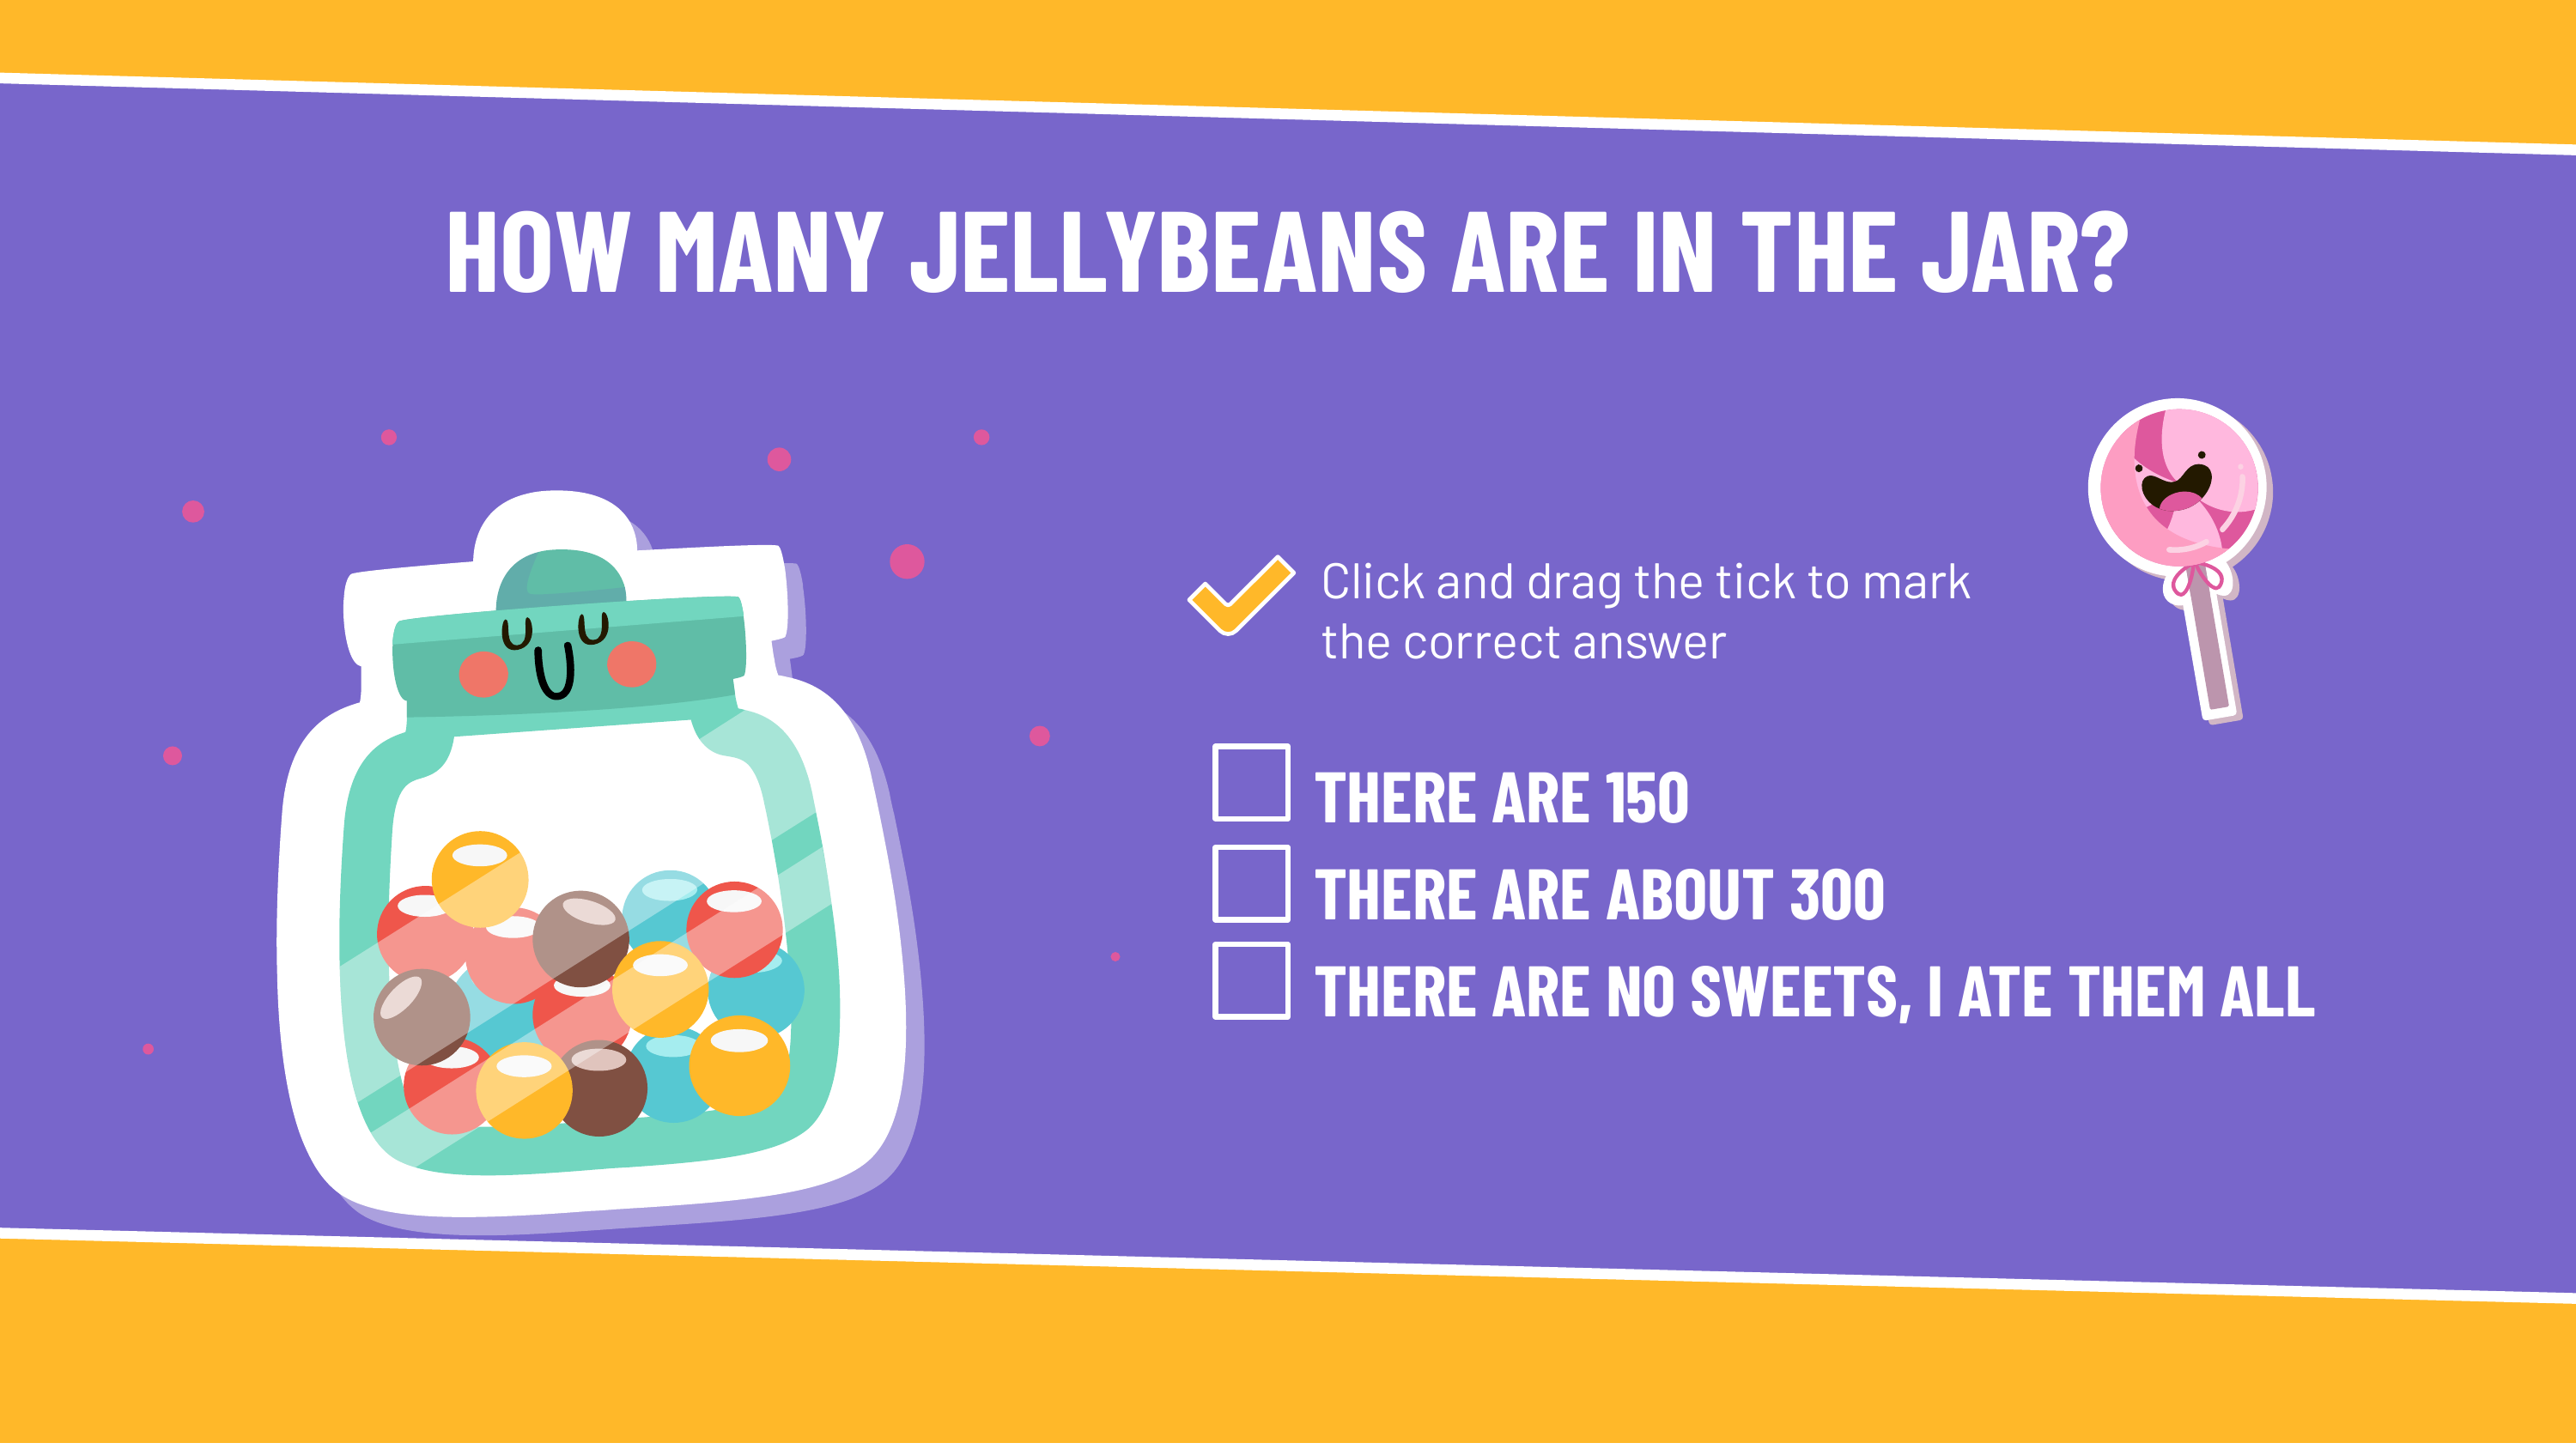

# HOW MANY JELLYBEANS ARE IN THE JAR?

Click and drag the tick to mark the correct answer

THERE ARE 150

THERE ARE ABOUT 300

THERE ARE NO SWEETS, I ATE THEM ALL